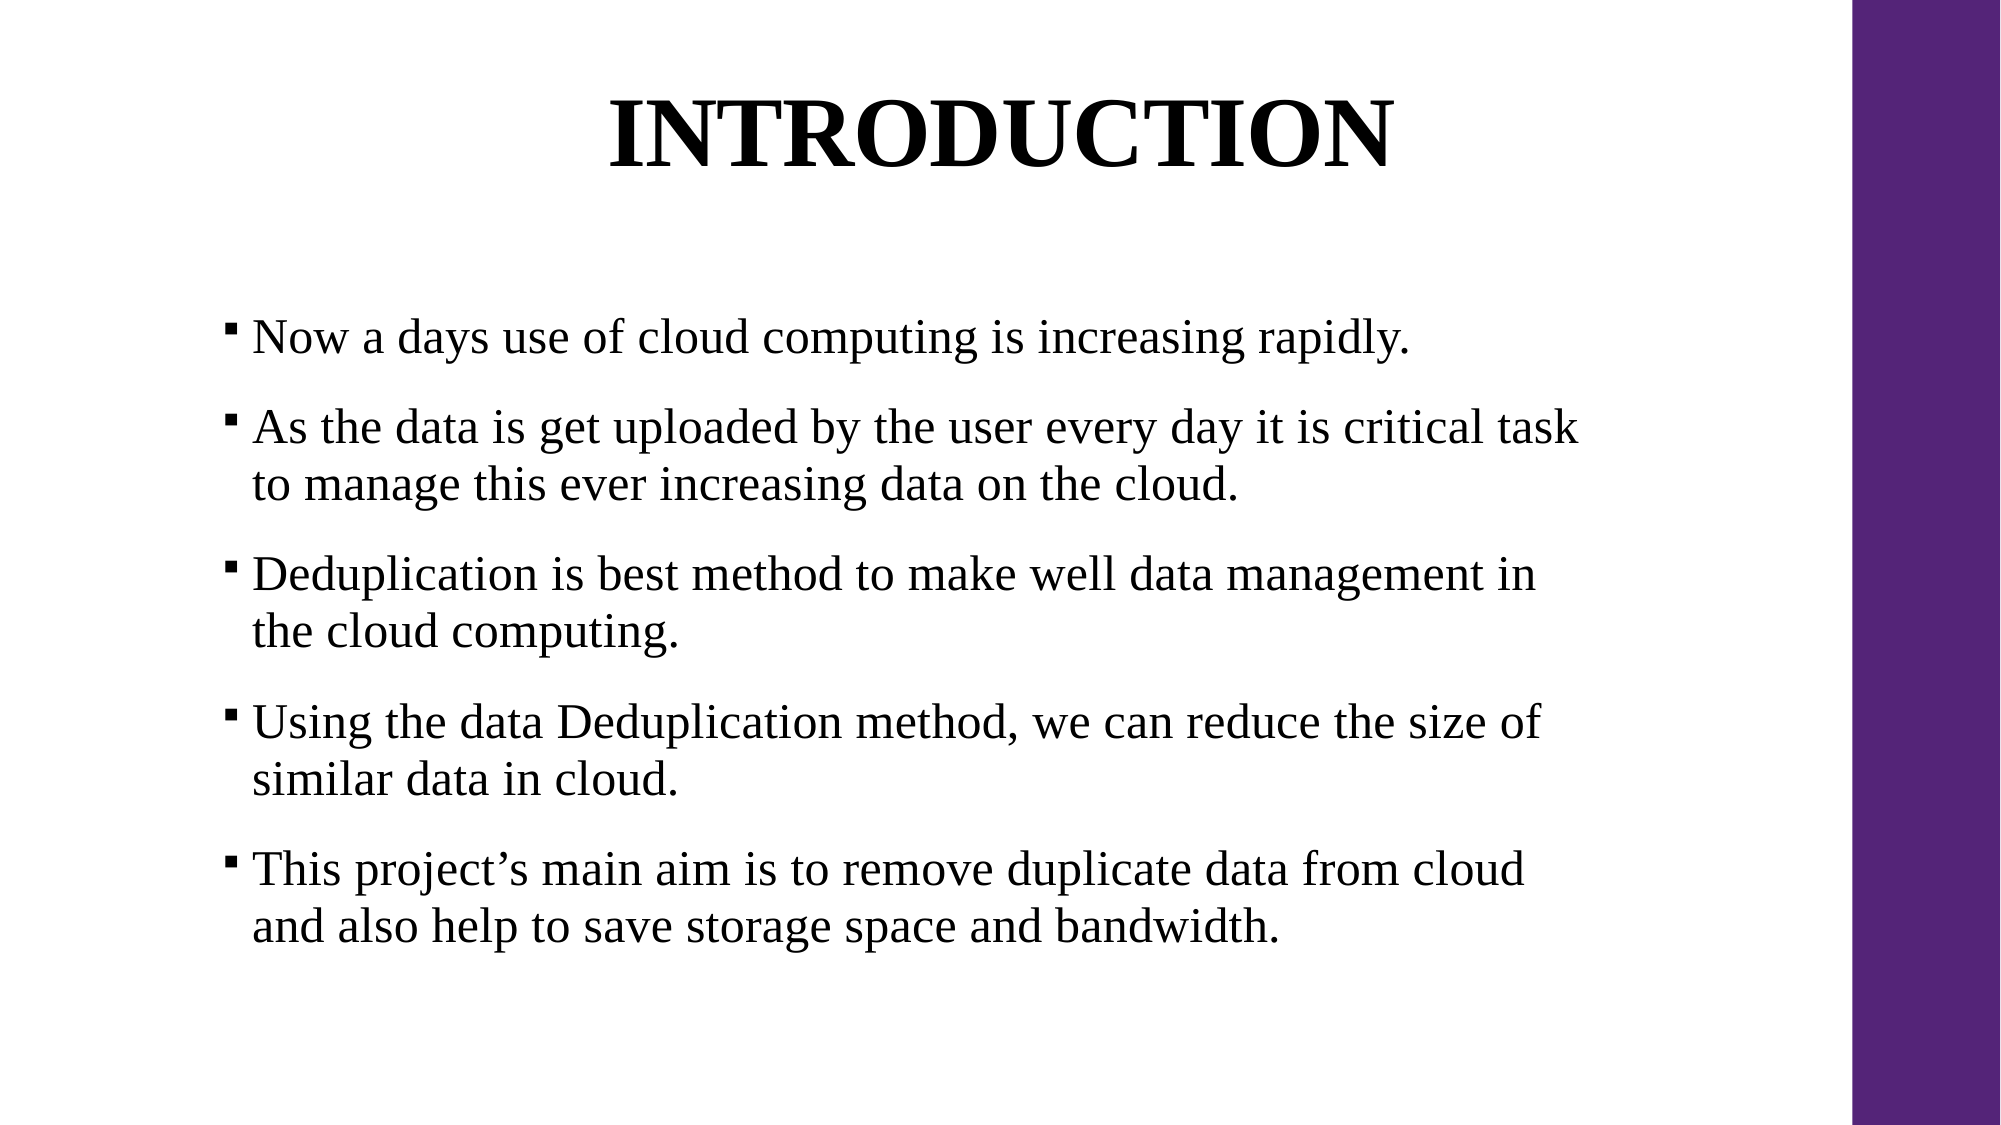

# INTRODUCTION
Now a days use of cloud computing is increasing rapidly.
As the data is get uploaded by the user every day it is critical task to manage this ever increasing data on the cloud.
Deduplication is best method to make well data management in the cloud computing.
Using the data Deduplication method, we can reduce the size of similar data in cloud.
This project’s main aim is to remove duplicate data from cloud and also help to save storage space and bandwidth.